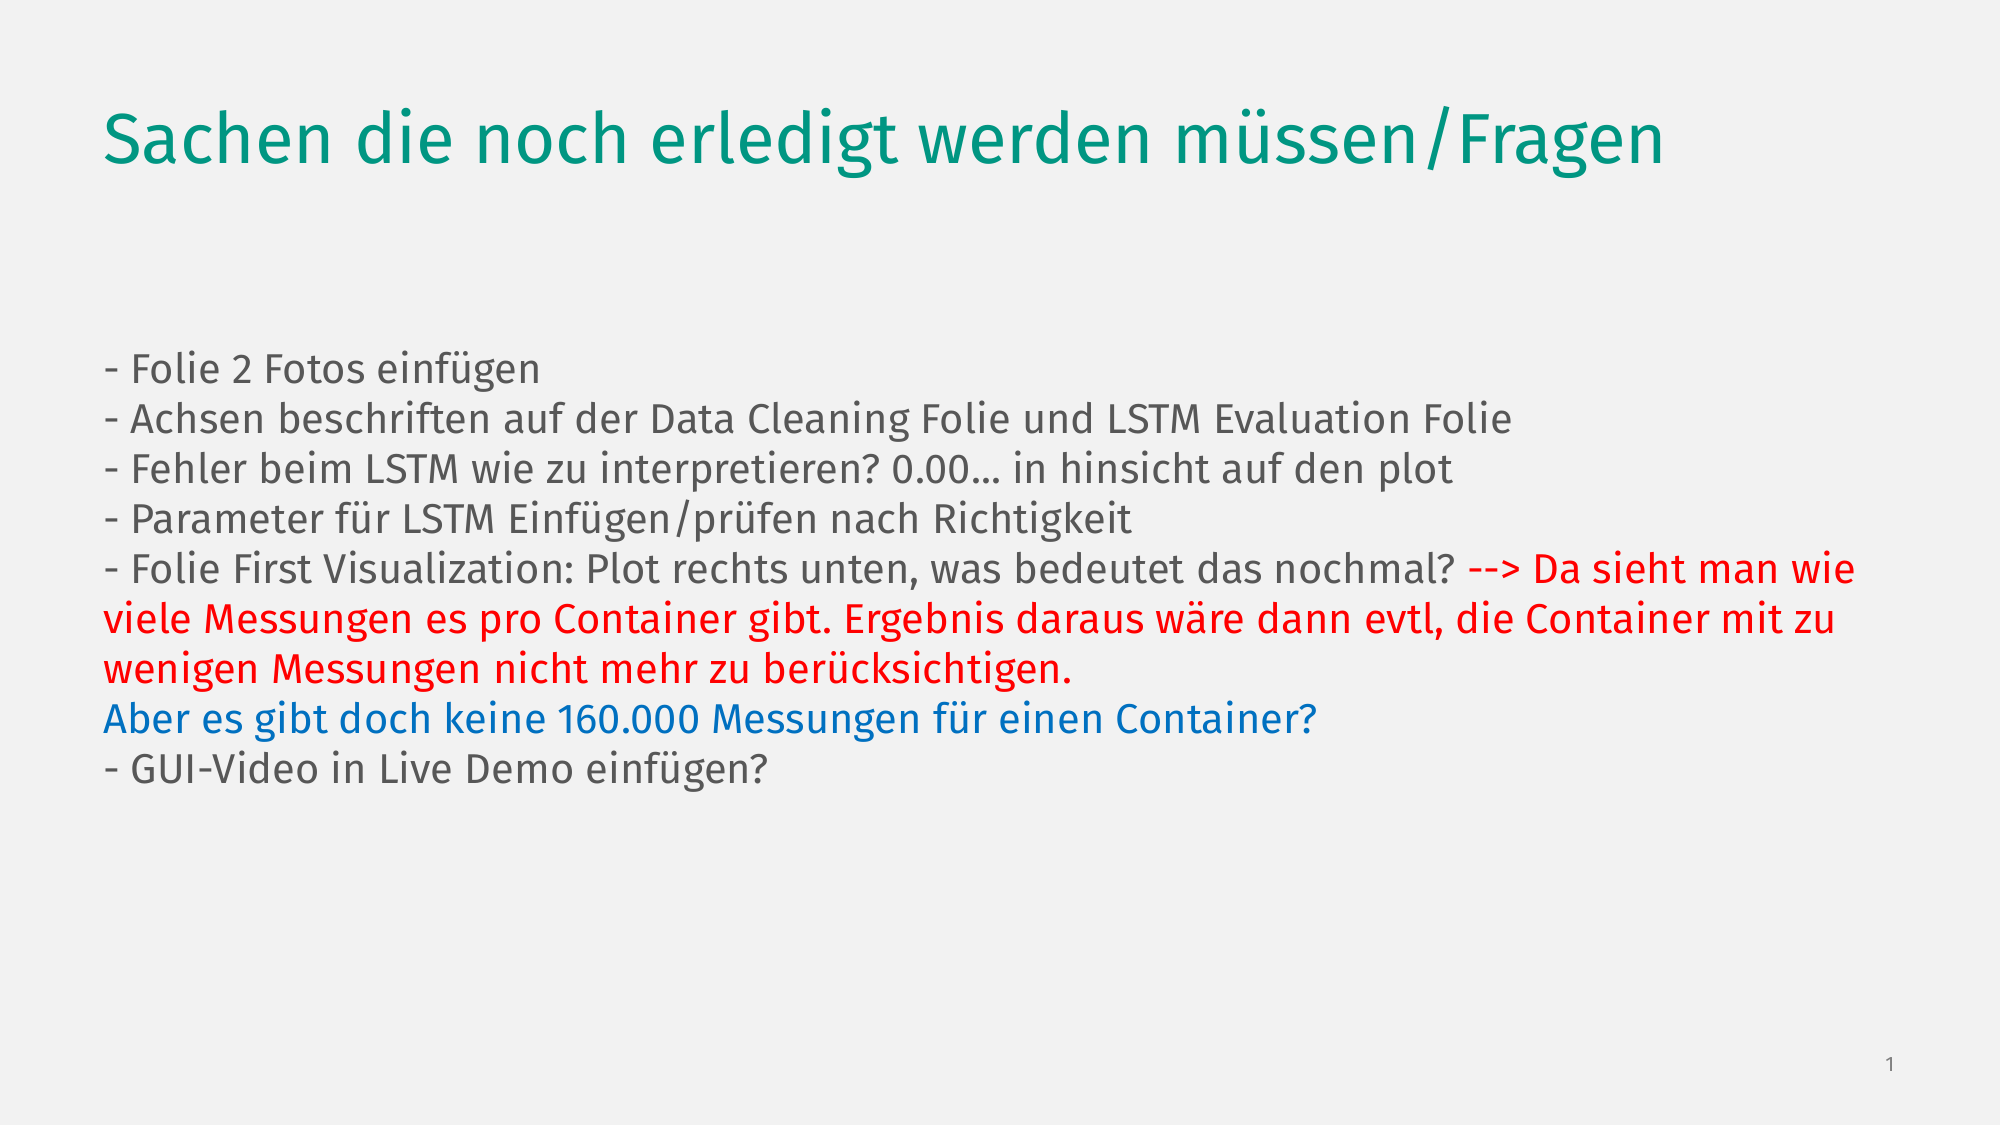

# Sachen die noch erledigt werden müssen/Fragen
- Folie 2 Fotos einfügen
- Achsen beschriften auf der Data Cleaning Folie und LSTM Evaluation Folie
- Fehler beim LSTM wie zu interpretieren? 0.00... in hinsicht auf den plot
- Parameter für LSTM Einfügen/prüfen nach Richtigkeit
- Folie First Visualization: Plot rechts unten, was bedeutet das nochmal? --> Da sieht man wie viele Messungen es pro Container gibt. Ergebnis daraus wäre dann evtl, die Container mit zu wenigen Messungen nicht mehr zu berücksichtigen.
Aber es gibt doch keine 160.000 Messungen für einen Container?
- GUI-Video in Live Demo einfügen?